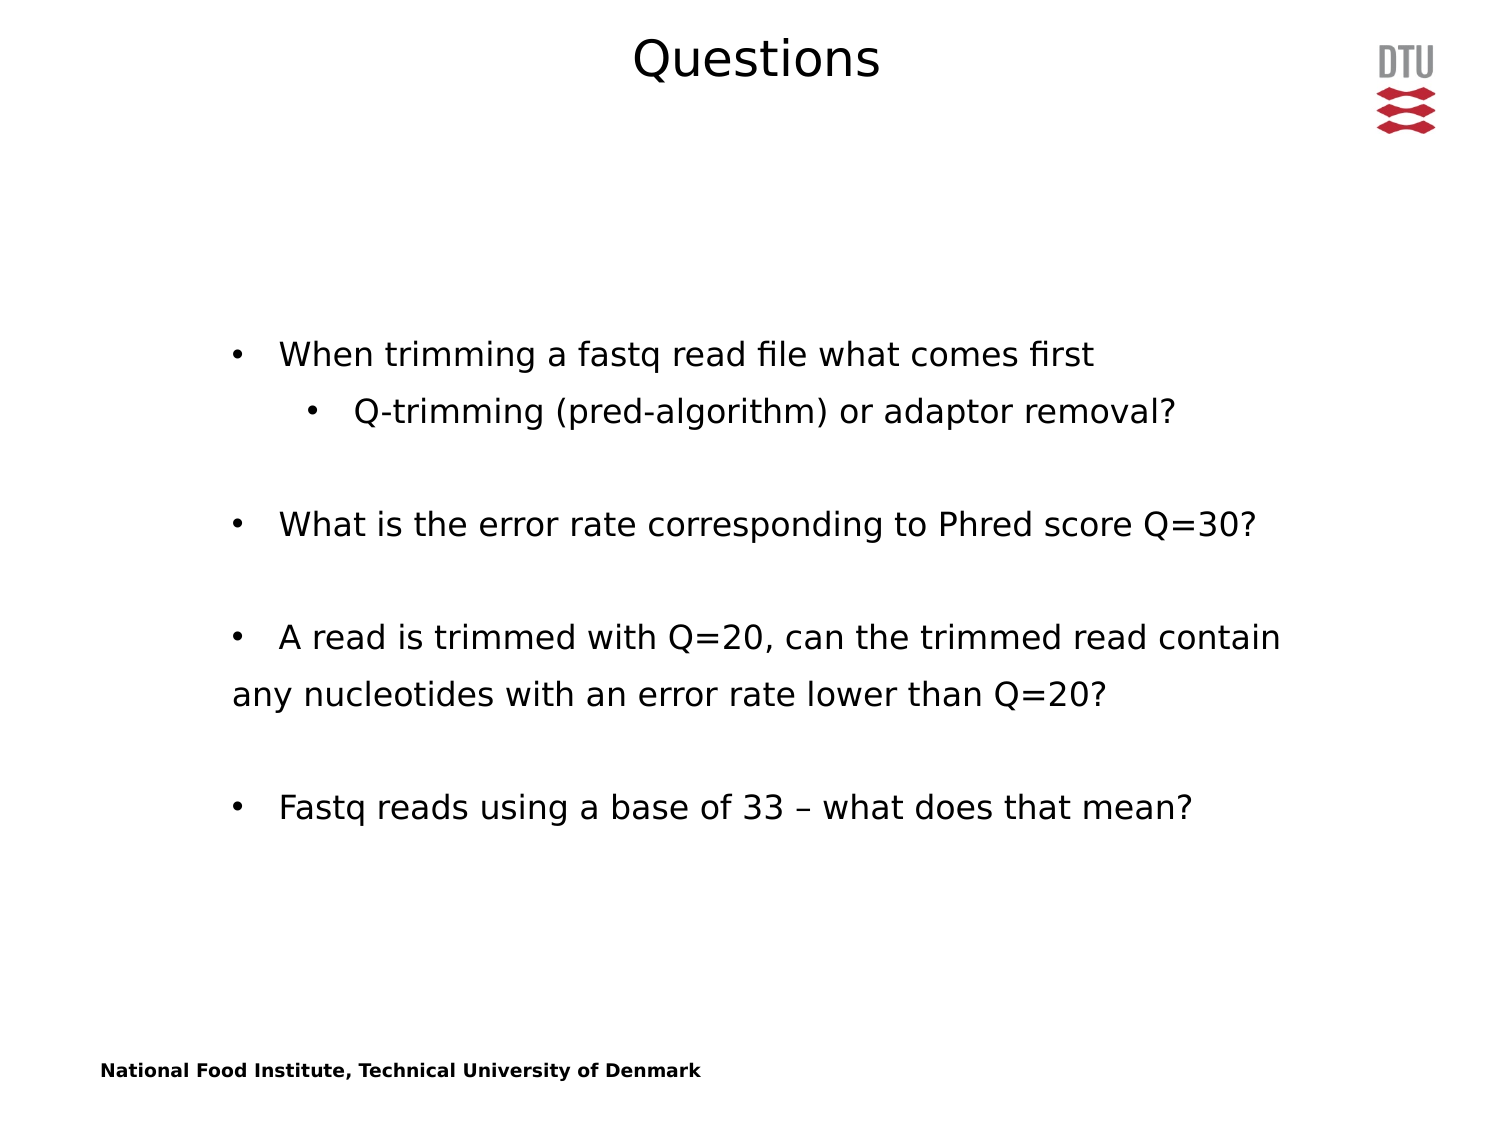

Questions
When trimming a fastq read file what comes first
Q-trimming (pred-algorithm) or adaptor removal?

What is the error rate corresponding to Phred score Q=30?

A read is trimmed with Q=20, can the trimmed read contain
any nucleotides with an error rate lower than Q=20?

Fastq reads using a base of 33 – what does that mean?